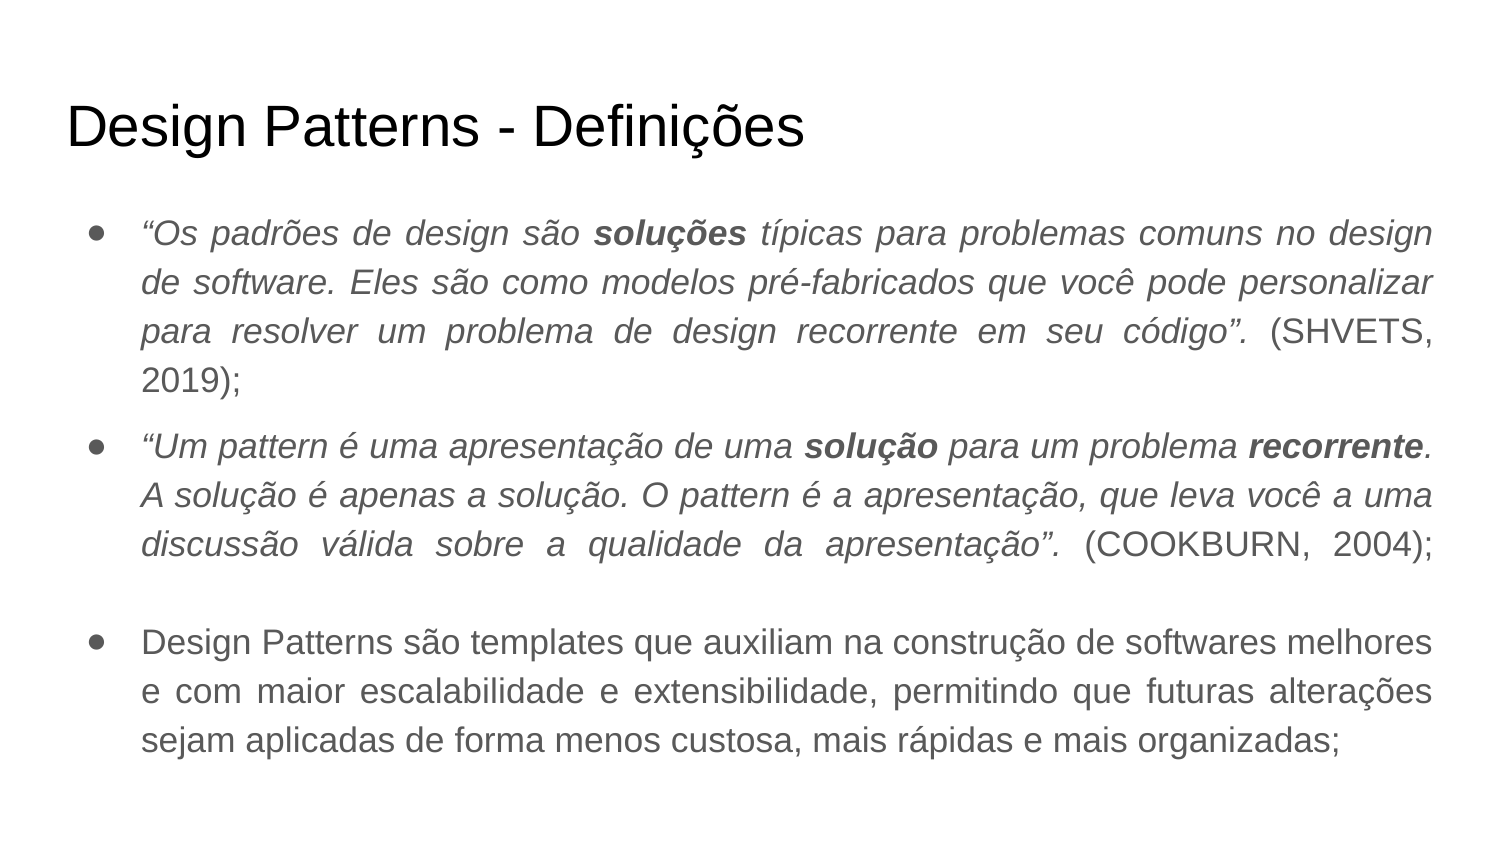

# Design Patterns - Definições
“Os padrões de design são soluções típicas para problemas comuns no design de software. Eles são como modelos pré-fabricados que você pode personalizar para resolver um problema de design recorrente em seu código”. (SHVETS, 2019);
“Um pattern é uma apresentação de uma solução para um problema recorrente. A solução é apenas a solução. O pattern é a apresentação, que leva você a uma discussão válida sobre a qualidade da apresentação”. (COOKBURN, 2004);
Design Patterns são templates que auxiliam na construção de softwares melhores e com maior escalabilidade e extensibilidade, permitindo que futuras alterações sejam aplicadas de forma menos custosa, mais rápidas e mais organizadas;